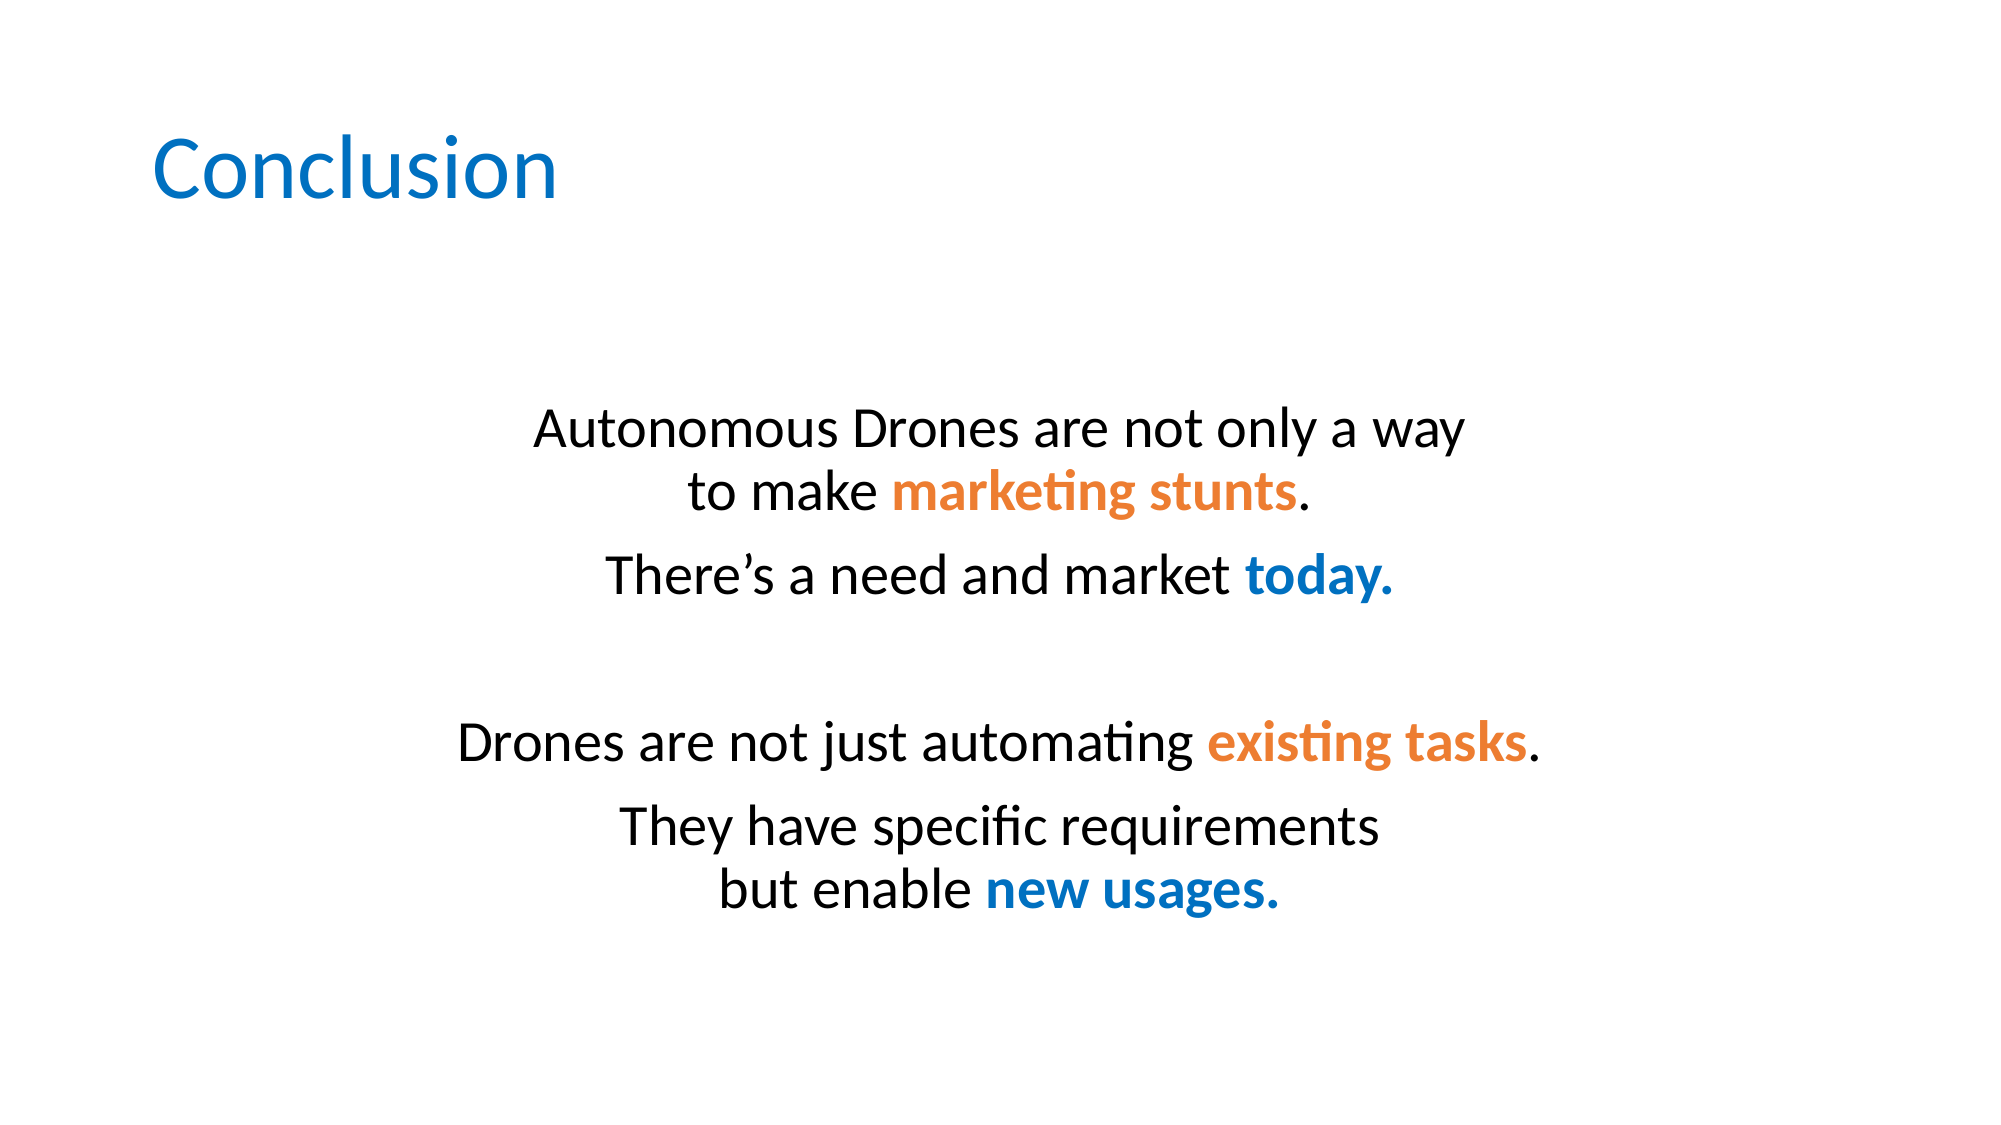

# Conclusion

Autonomous Drones are not only a way
to make marketing stunts.
There’s a need and market today.

Drones are not just automating existing tasks.
They have specific requirements
but enable new usages.